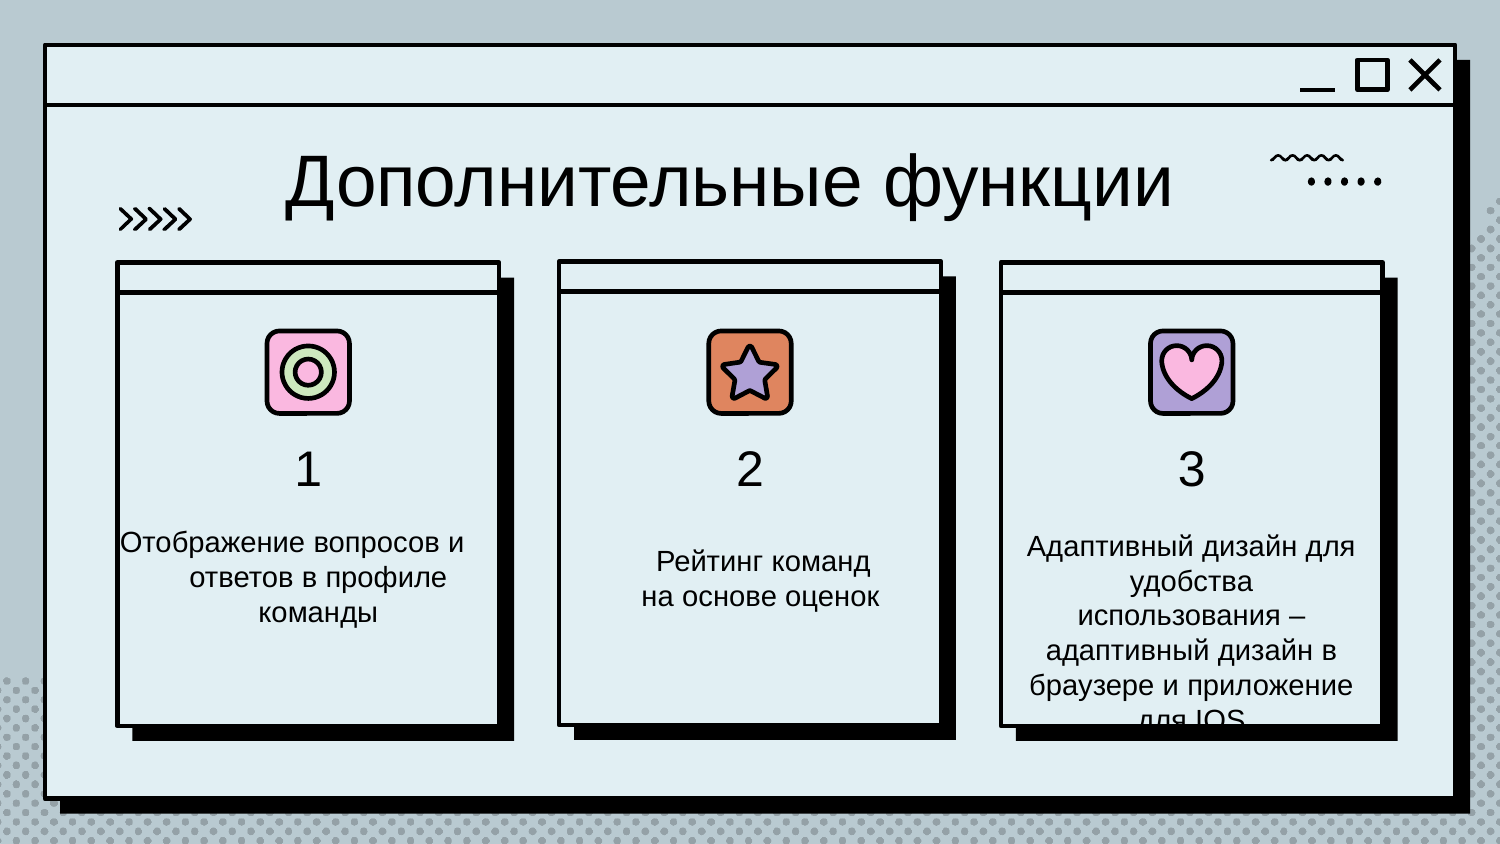

# Дополнительные функции

2
3
1
Отображение вопросов и ответов в профиле команды
Адаптивный дизайн для удобства использования – адаптивный дизайн в браузере и приложение для IOS

       Рейтинг команд на основе оценок